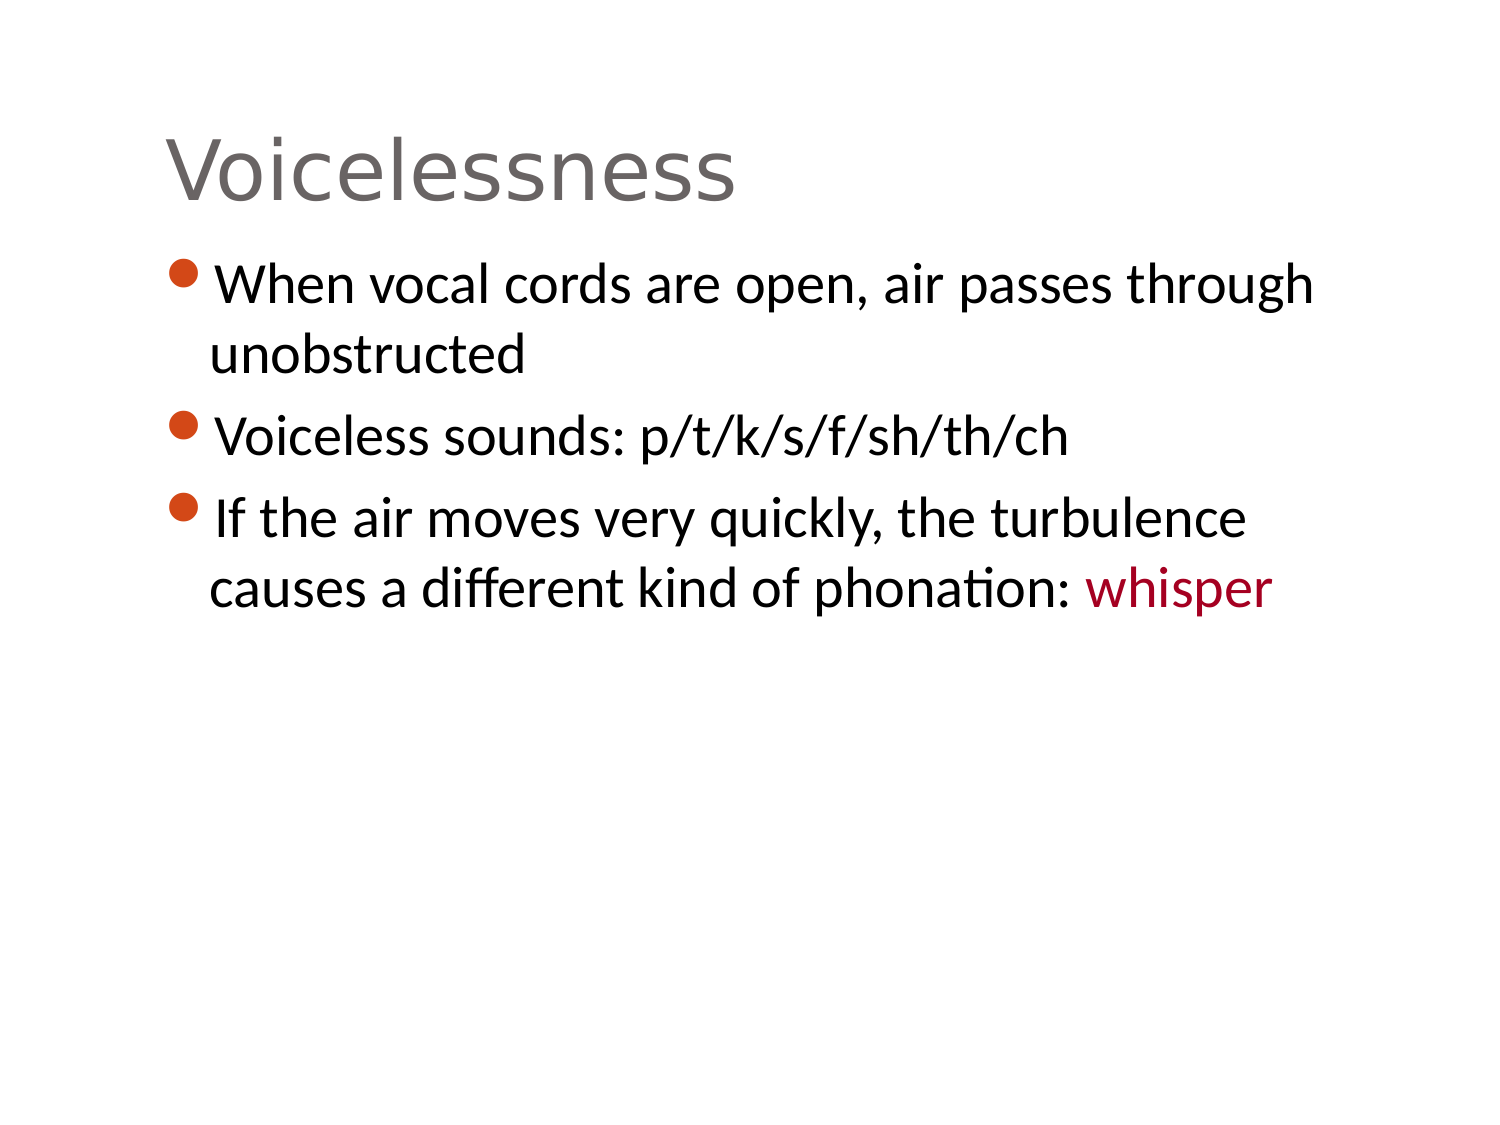

# Voicelessness
When vocal cords are open, air passes through unobstructed
Voiceless sounds: p/t/k/s/f/sh/th/ch
If the air moves very quickly, the turbulence causes a different kind of phonation: whisper